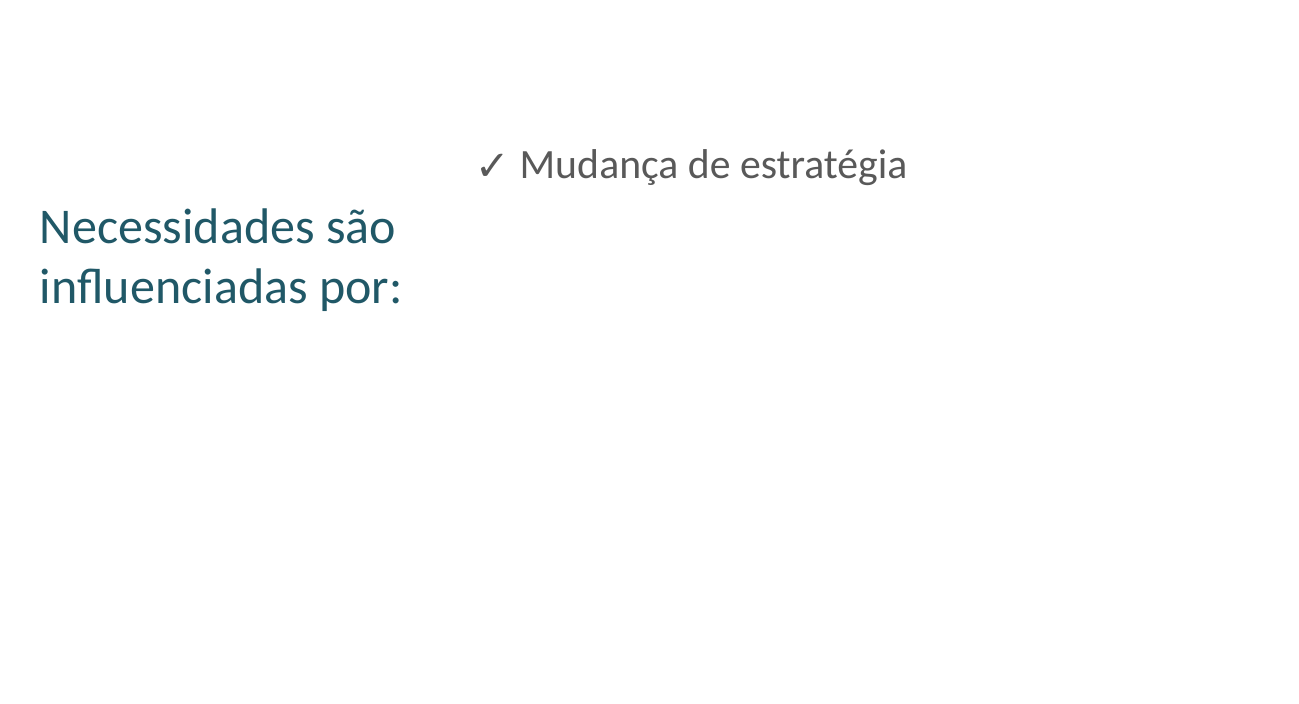

Mudança de estratégia
Necessidades são influenciadas por: